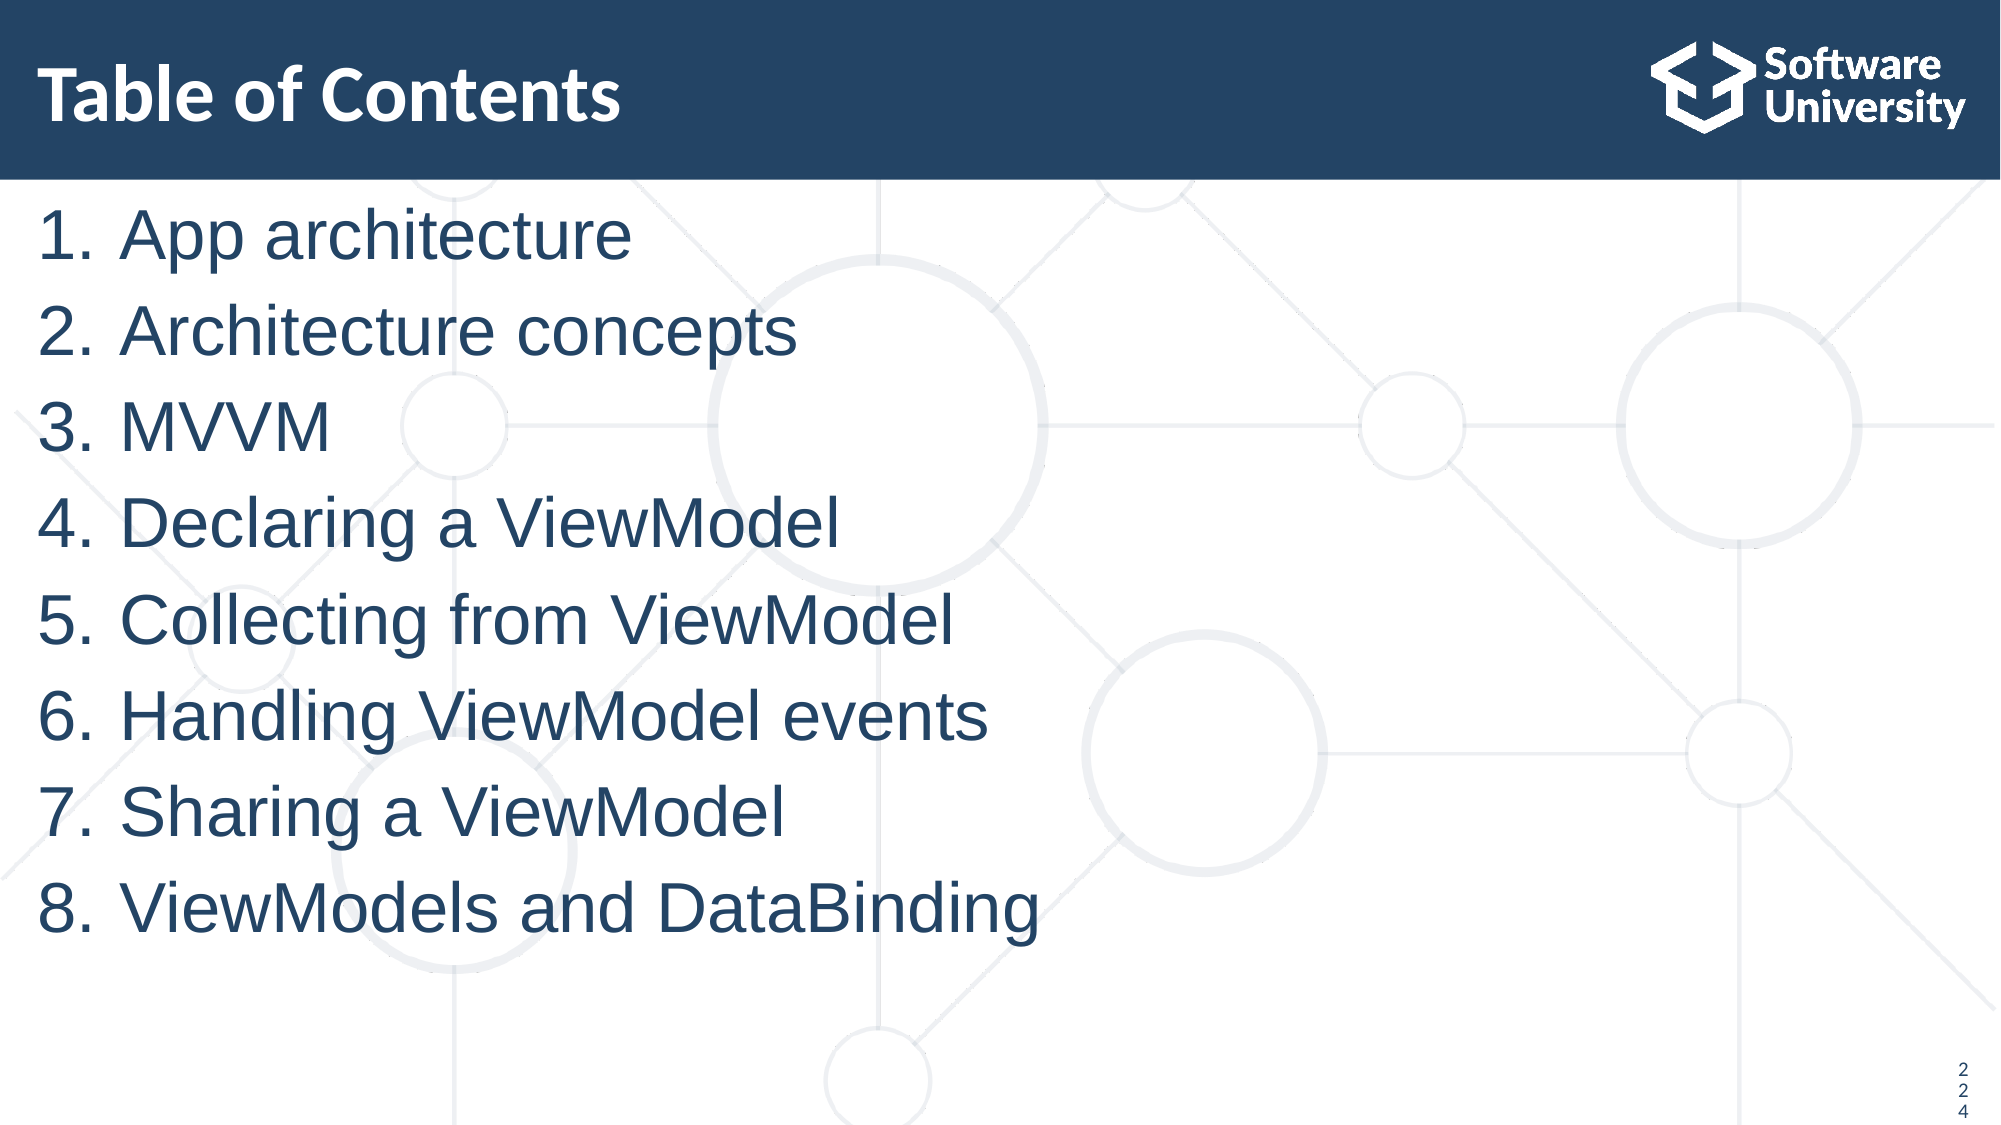

# Table of Contents
App architecture
Architecture concepts
MVVM
Declaring a ViewModel
Collecting from ViewModel
Handling ViewModel events
Sharing a ViewModel
ViewModels and DataBinding
224